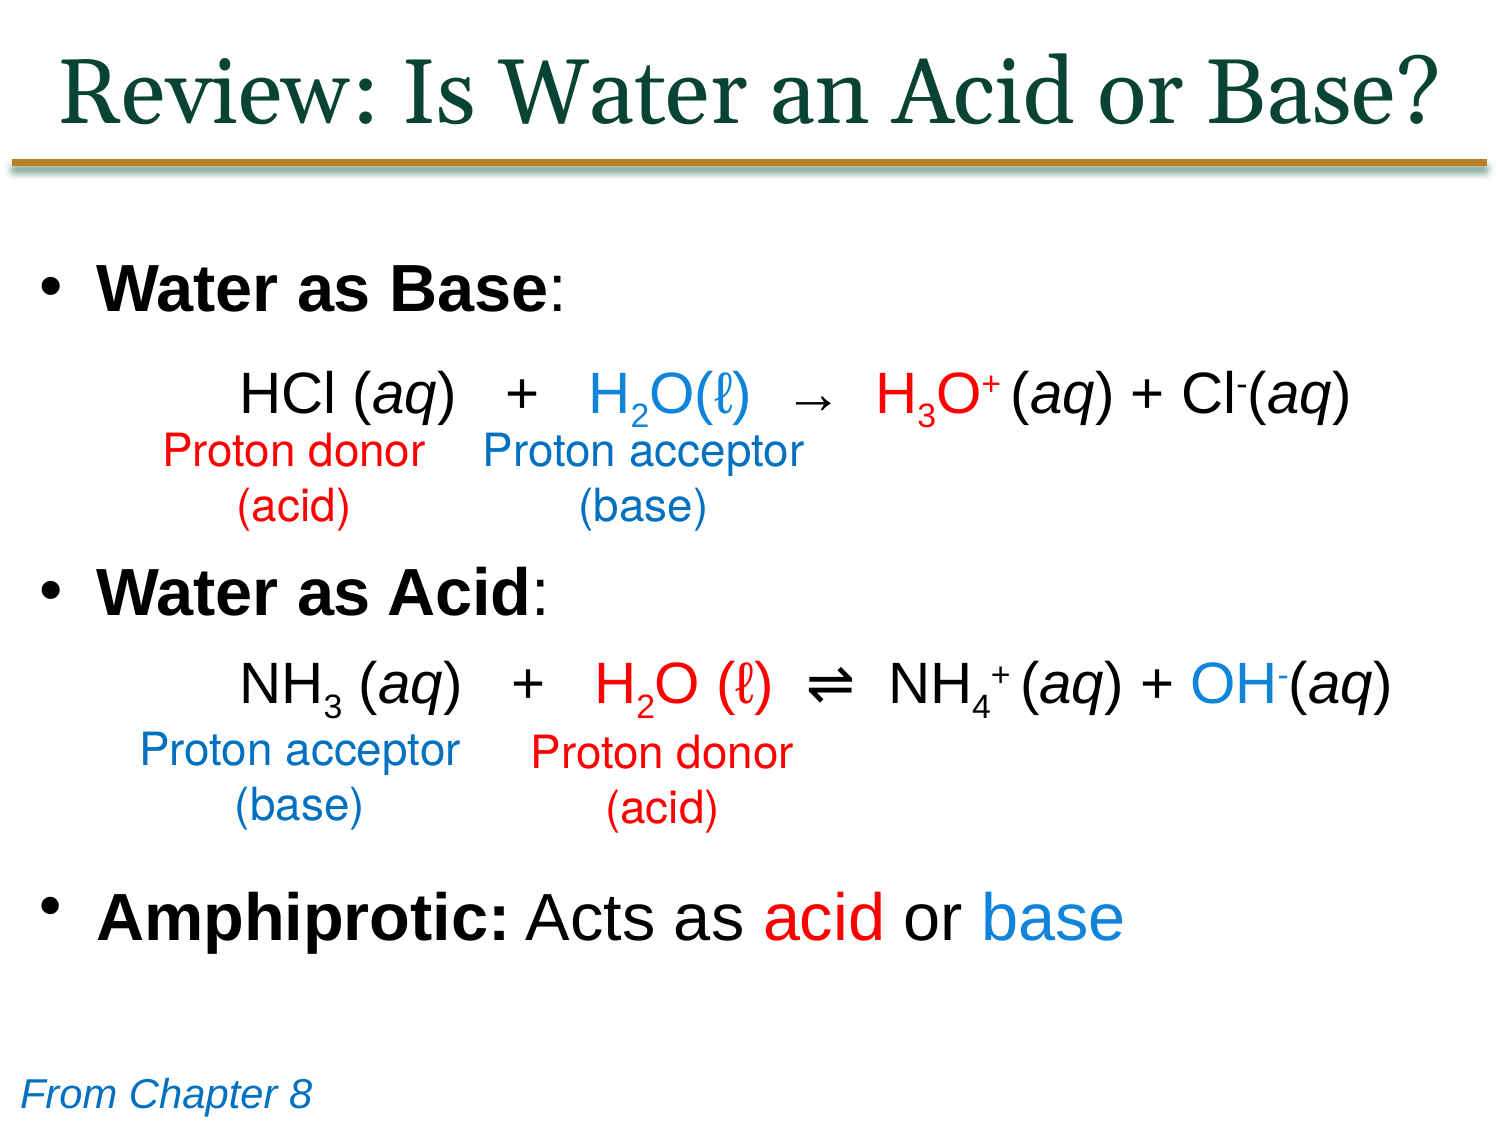

Review: Is Water an Acid or Base?
Water as Base:

Water as Acid:

Amphiprotic: Acts as acid or base
HCl (aq)   +   H2O(ℓ)  →  H3O+ (aq) + Cl-(aq)
Proton donor (acid)
Proton acceptor (base)
NH3 (aq)   +   H2O (ℓ)  ⇌  NH4+ (aq) + OH-(aq)
Proton acceptor (base)
Proton donor (acid)
From Chapter 8